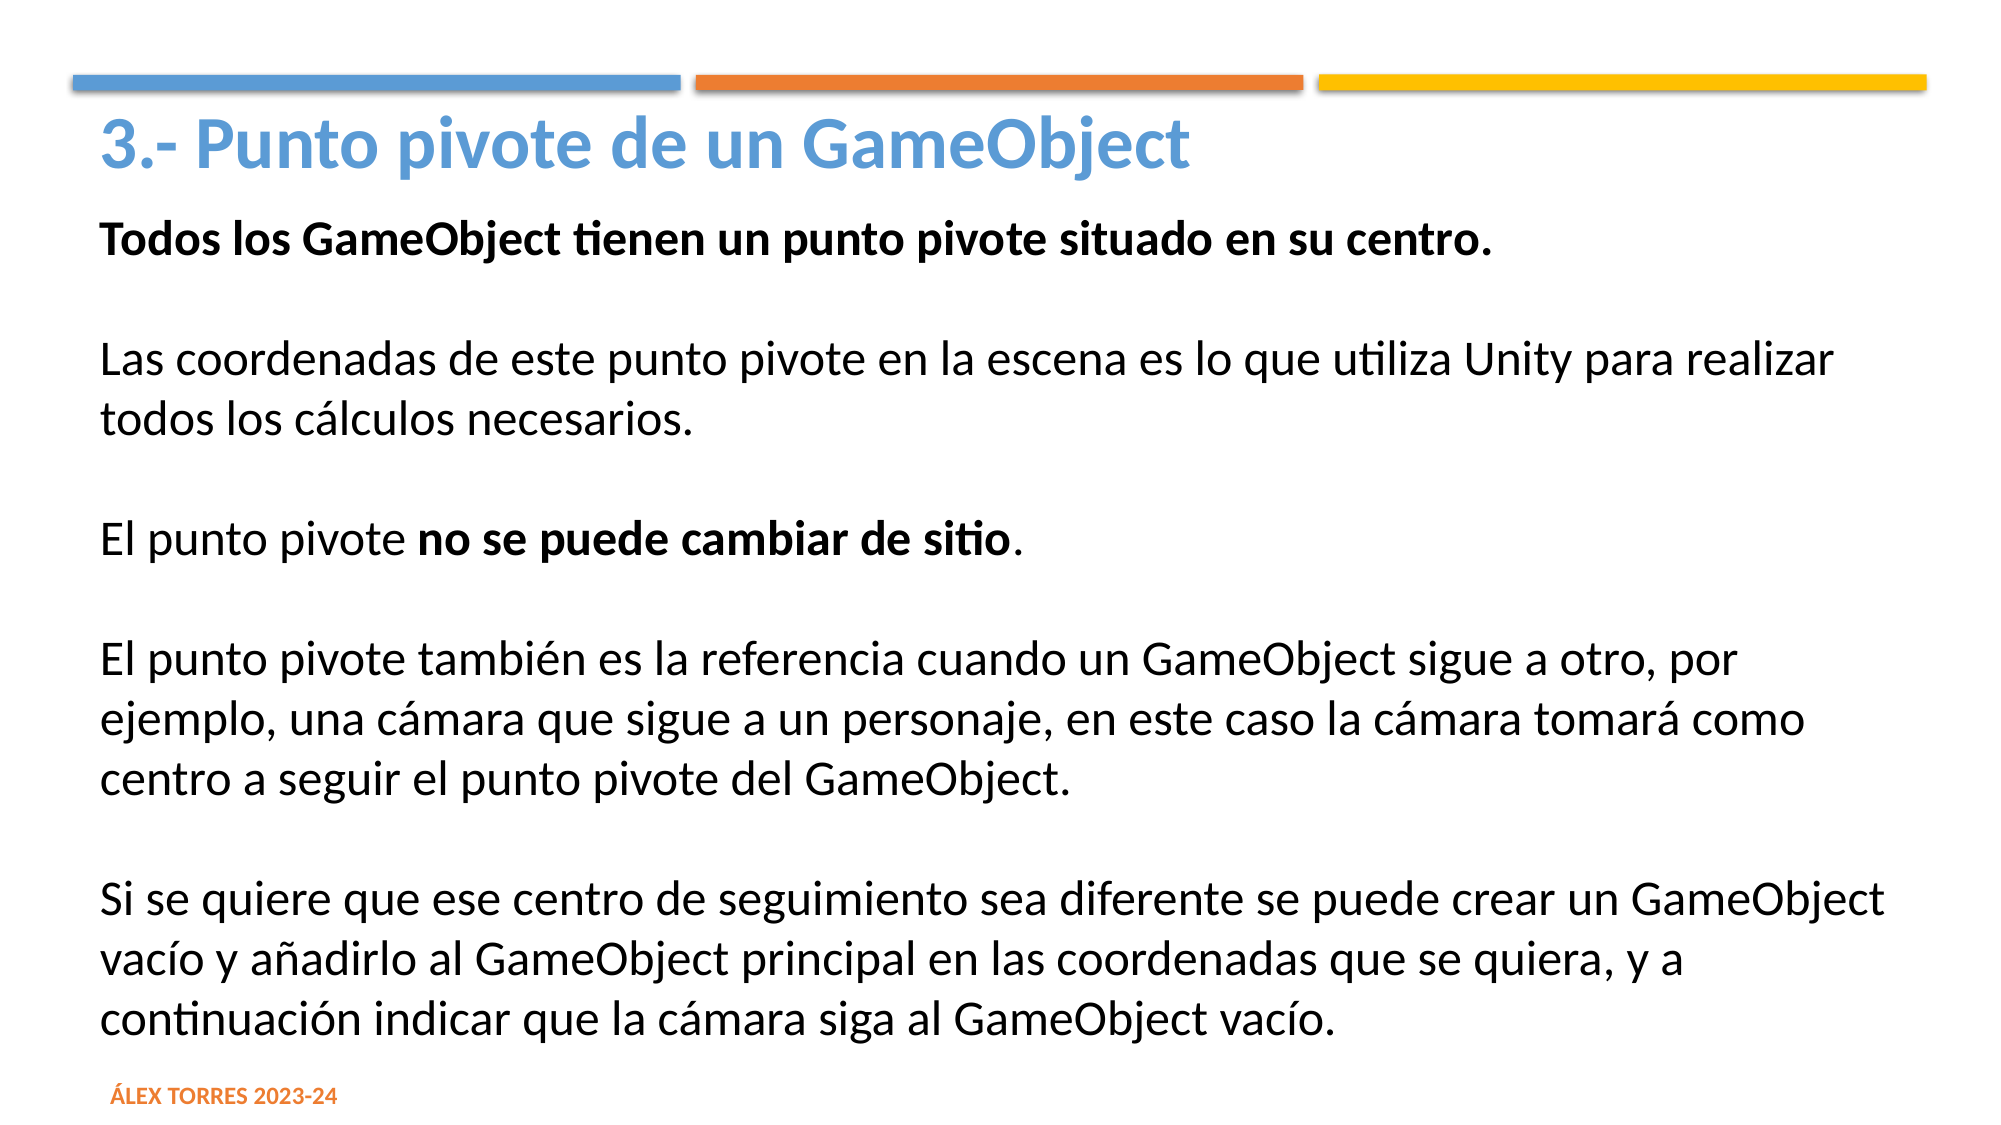

3.- Punto pivote de un GameObject
Todos los GameObject tienen un punto pivote situado en su centro.

Las coordenadas de este punto pivote en la escena es lo que utiliza Unity para realizar todos los cálculos necesarios.

El punto pivote no se puede cambiar de sitio.

El punto pivote también es la referencia cuando un GameObject sigue a otro, por ejemplo, una cámara que sigue a un personaje, en este caso la cámara tomará como centro a seguir el punto pivote del GameObject.

Si se quiere que ese centro de seguimiento sea diferente se puede crear un GameObject vacío y añadirlo al GameObject principal en las coordenadas que se quiera, y a continuación indicar que la cámara siga al GameObject vacío.